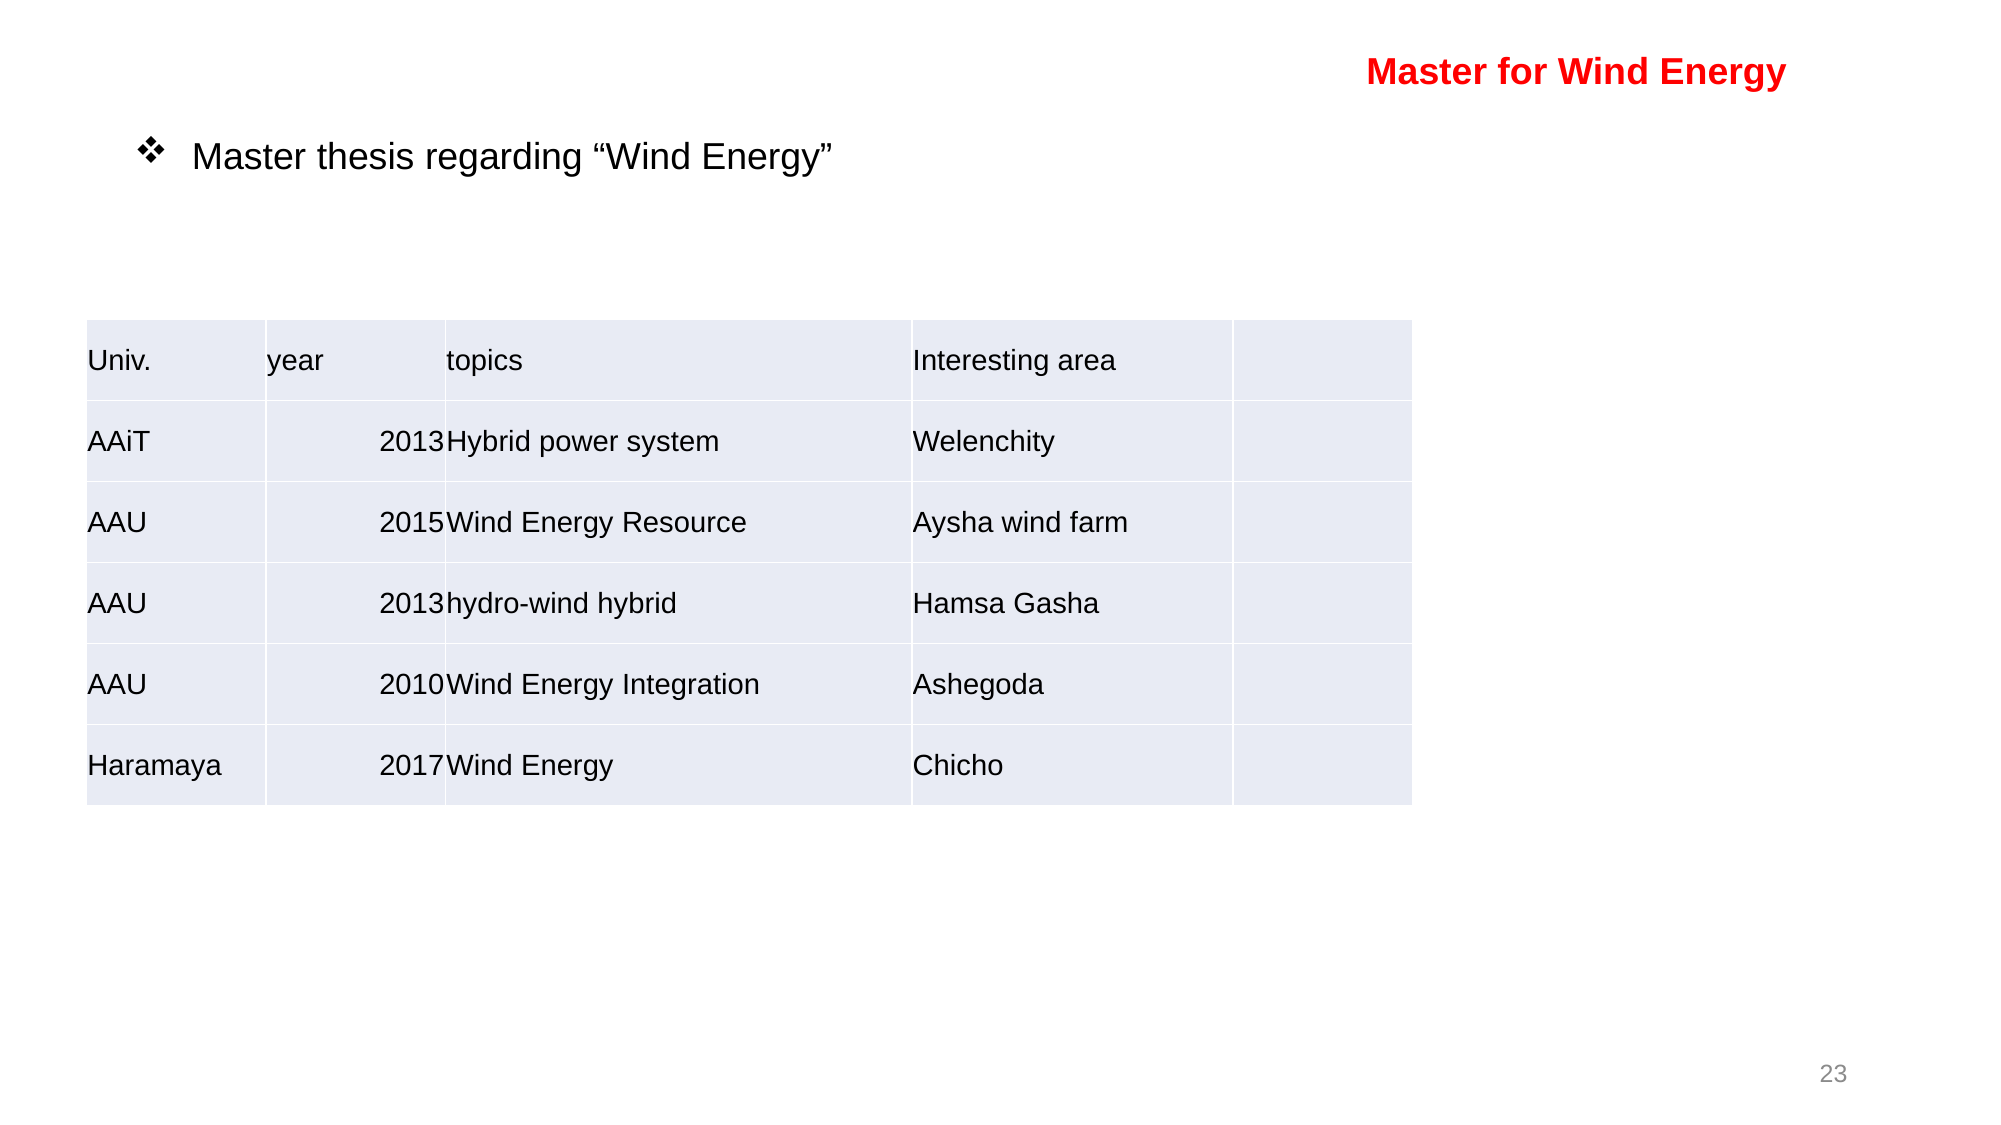

Master for Wind Energy
 Master thesis regarding “Wind Energy”
| Univ. | year | topics | Interesting area |  |
| --- | --- | --- | --- | --- |
| AAiT | 2013 | Hybrid power system | Welenchity |  |
| AAU | 2015 | Wind Energy Resource | Aysha wind farm |  |
| AAU | 2013 | hydro-wind hybrid | Hamsa Gasha |  |
| AAU | 2010 | Wind Energy Integration | Ashegoda |  |
| Haramaya | 2017 | Wind Energy | Chicho |  |
23